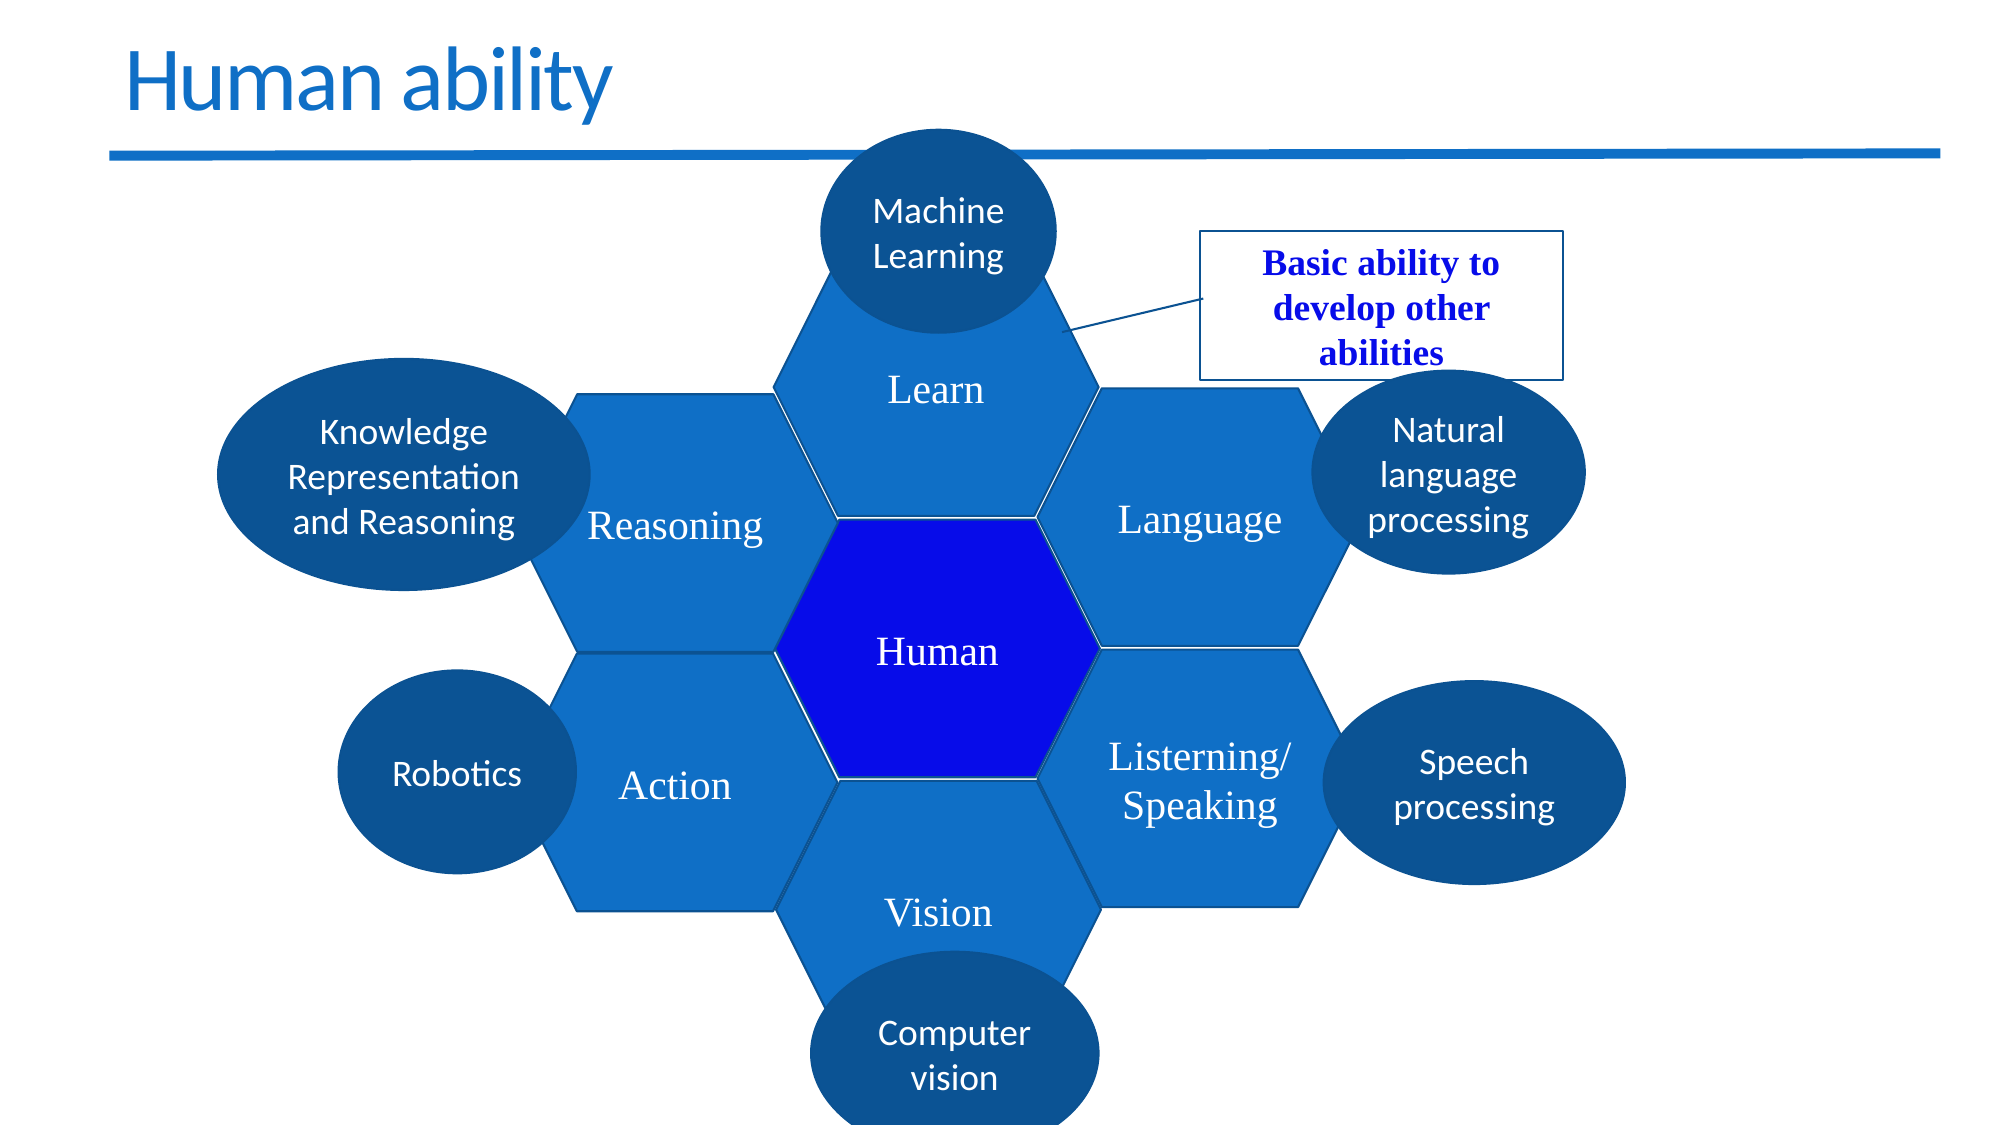

# Human ability
Machine Learning
Basic ability to develop other abilities
Learn
Language
Reasoning
Human
Listerning/Speaking
Action
Vision
Knowledge Representation and Reasoning
Natural language processing
Robotics
Speech processing
Computer vision